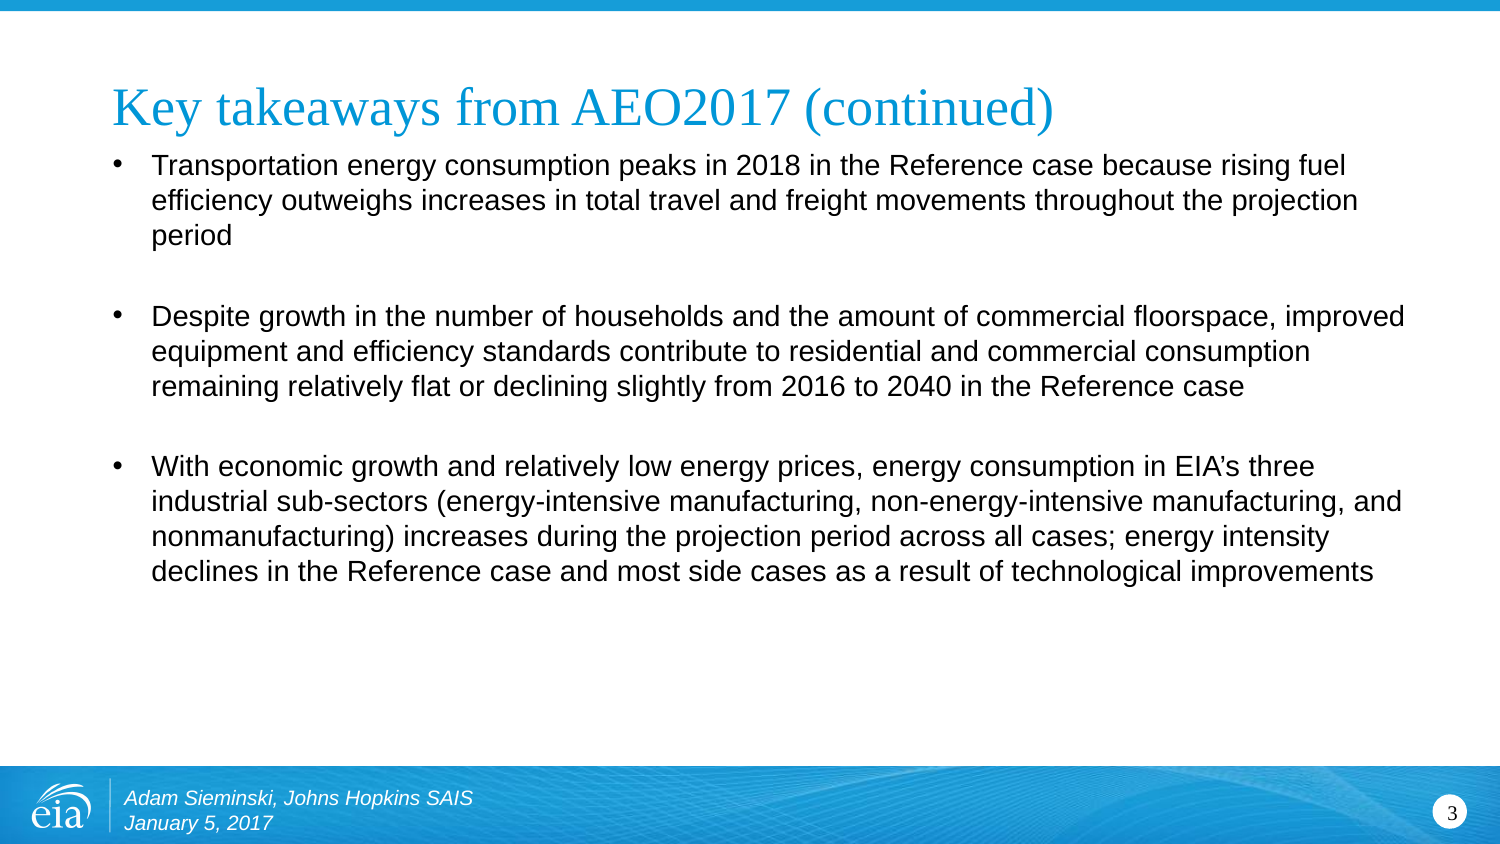

# Key takeaways from AEO2017 (continued)
Transportation energy consumption peaks in 2018 in the Reference case because rising fuel efficiency outweighs increases in total travel and freight movements throughout the projection period
Despite growth in the number of households and the amount of commercial floorspace, improved equipment and efficiency standards contribute to residential and commercial consumption remaining relatively flat or declining slightly from 2016 to 2040 in the Reference case
With economic growth and relatively low energy prices, energy consumption in EIA’s three industrial sub-sectors (energy-intensive manufacturing, non-energy-intensive manufacturing, and nonmanufacturing) increases during the projection period across all cases; energy intensity declines in the Reference case and most side cases as a result of technological improvements

Adam Sieminski, Johns Hopkins SAIS
January 5, 2017
3